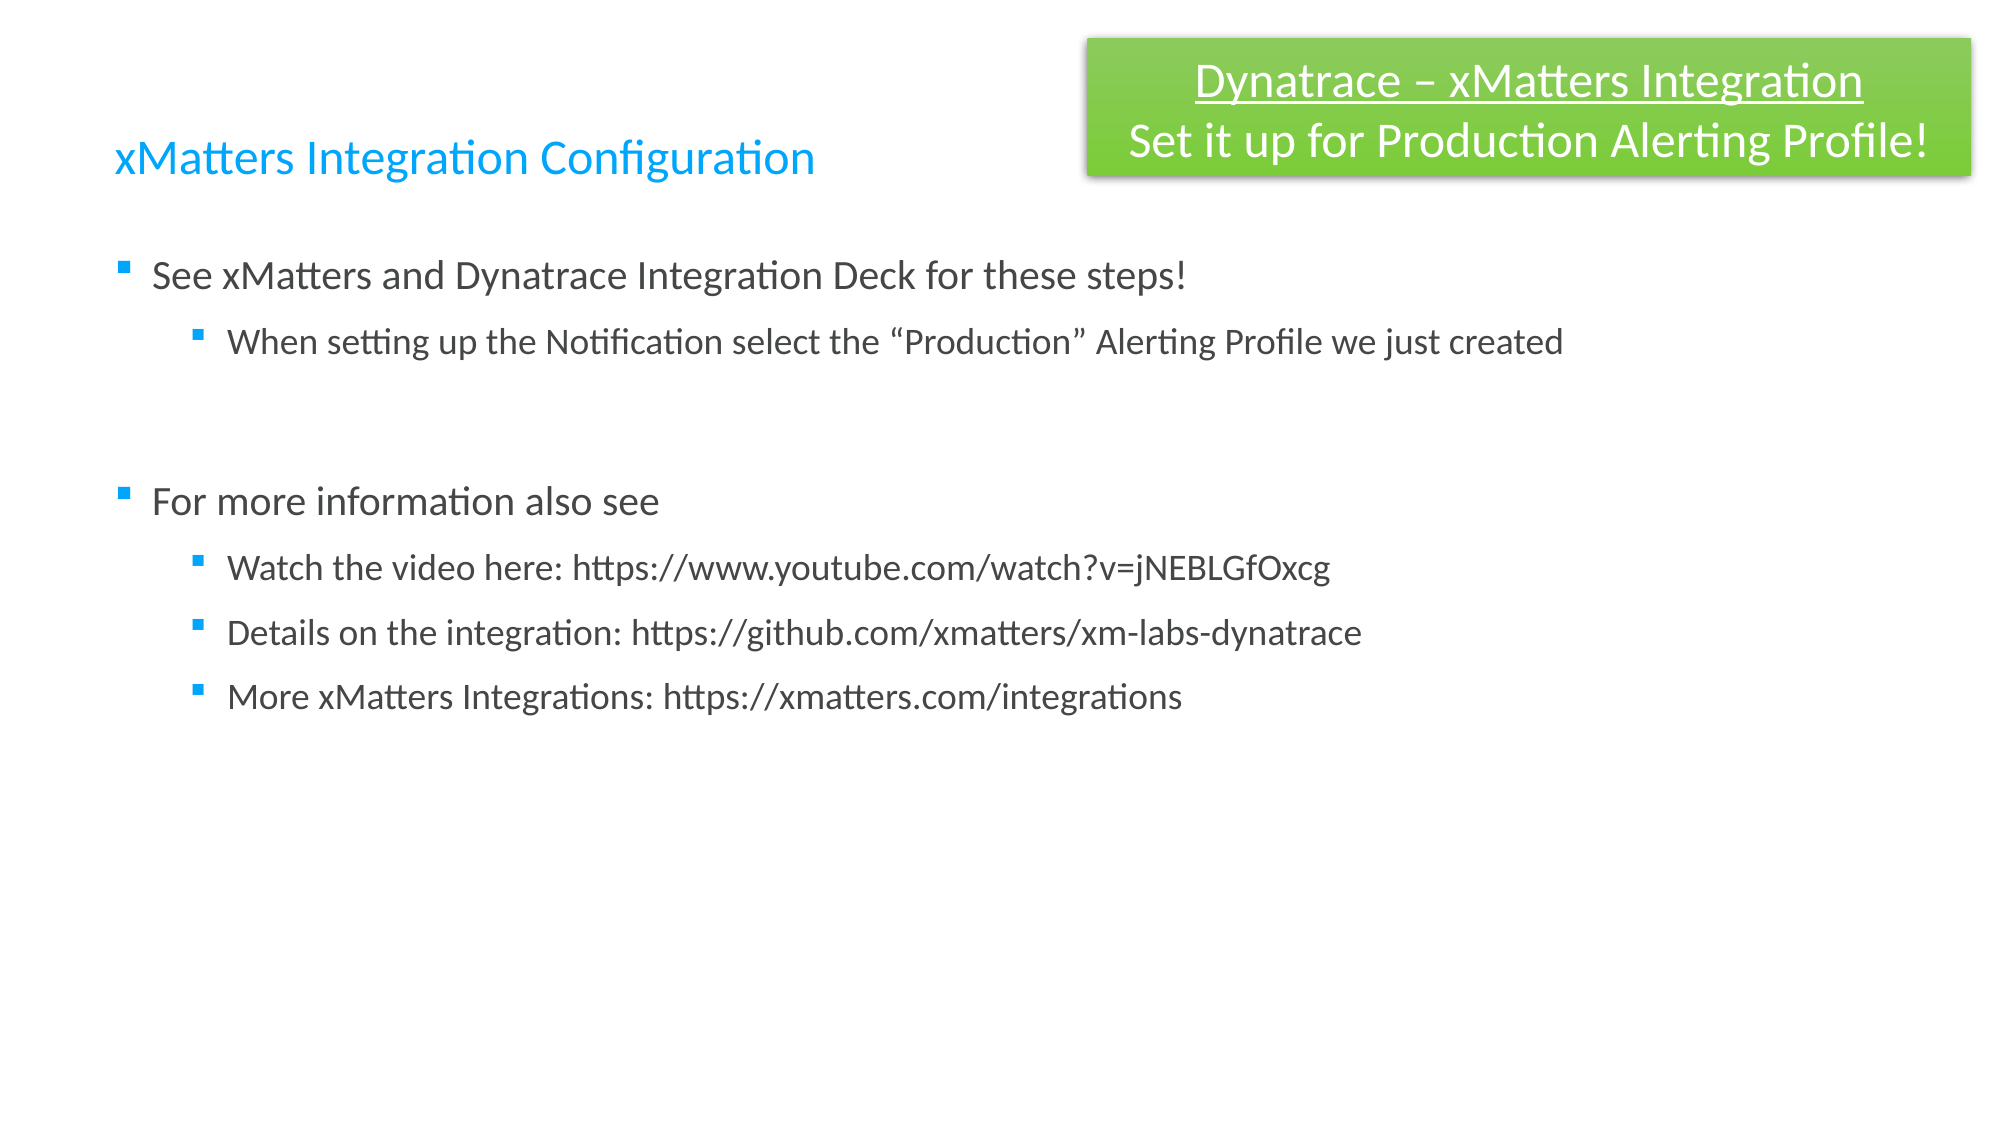

Dynatrace – xMatters Integration
Set it up for Production Alerting Profile!
# xMatters Integration Configuration
See xMatters and Dynatrace Integration Deck for these steps!
When setting up the Notification select the “Production” Alerting Profile we just created

For more information also see
Watch the video here: https://www.youtube.com/watch?v=jNEBLGfOxcg
Details on the integration: https://github.com/xmatters/xm-labs-dynatrace
More xMatters Integrations: https://xmatters.com/integrations